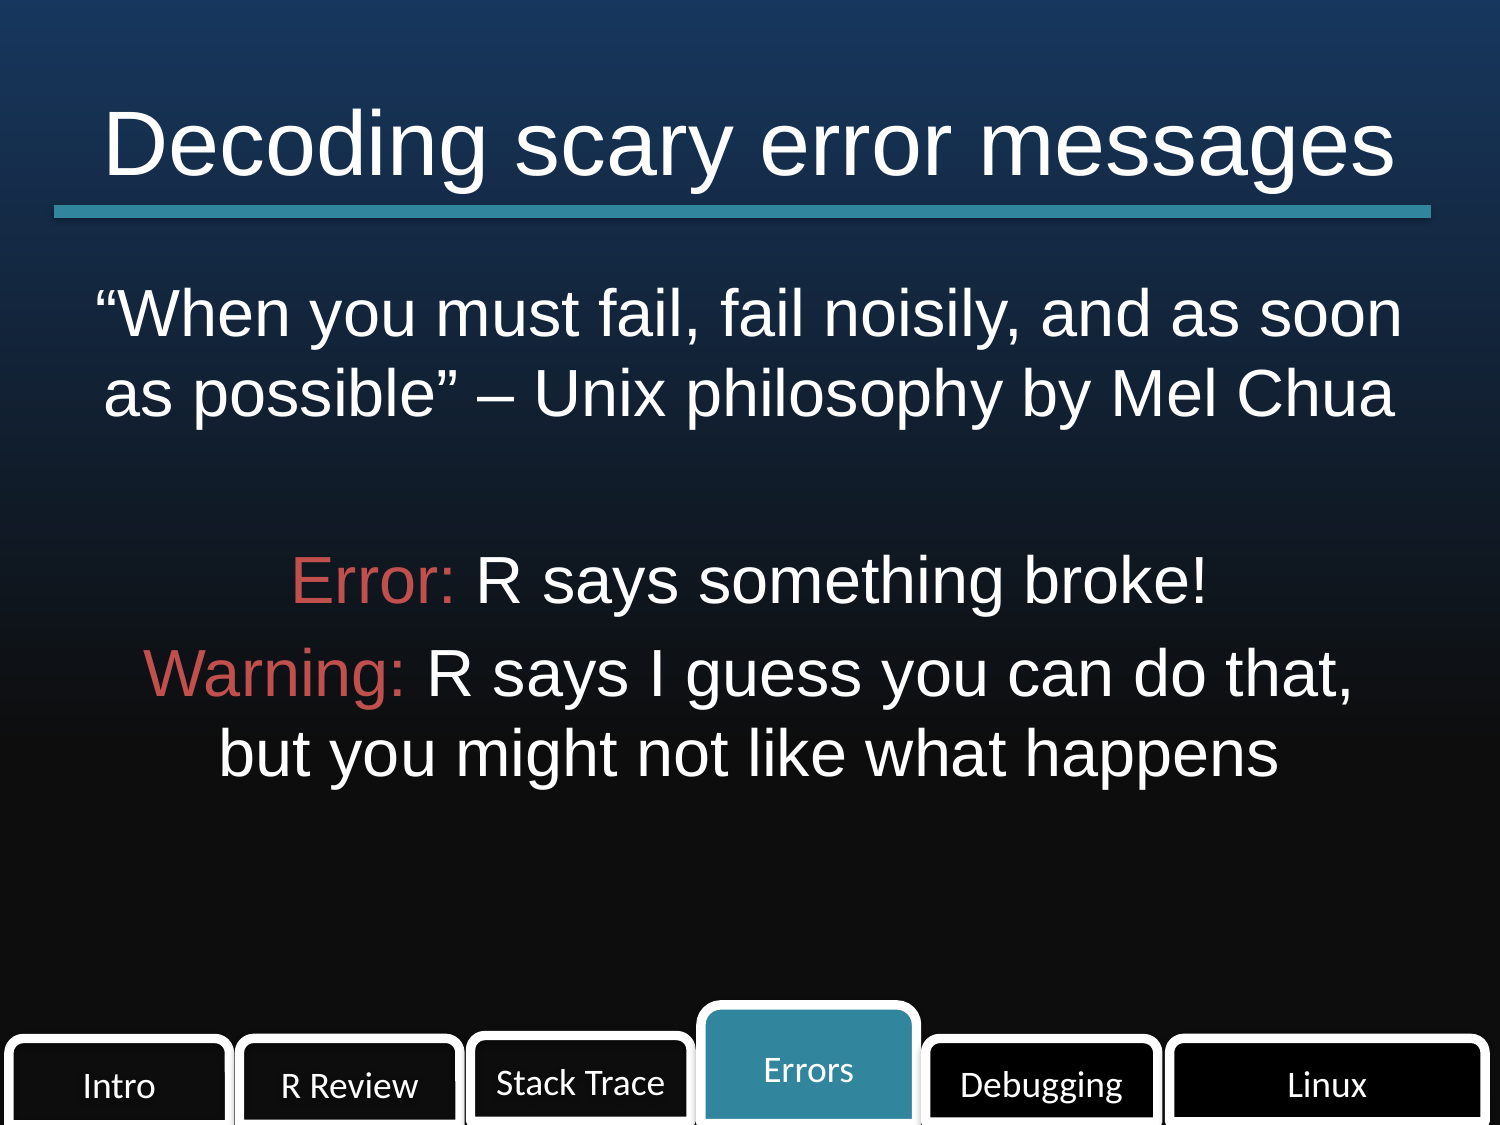

# Decoding scary error messages
“When you must fail, fail noisily, and as soon as possible” – Unix philosophy by Mel Chua

Error: R says something broke!
Warning: R says I guess you can do that, but you might not like what happens

Errors
Stack Trace
R Review
Linux
Intro
Debugging